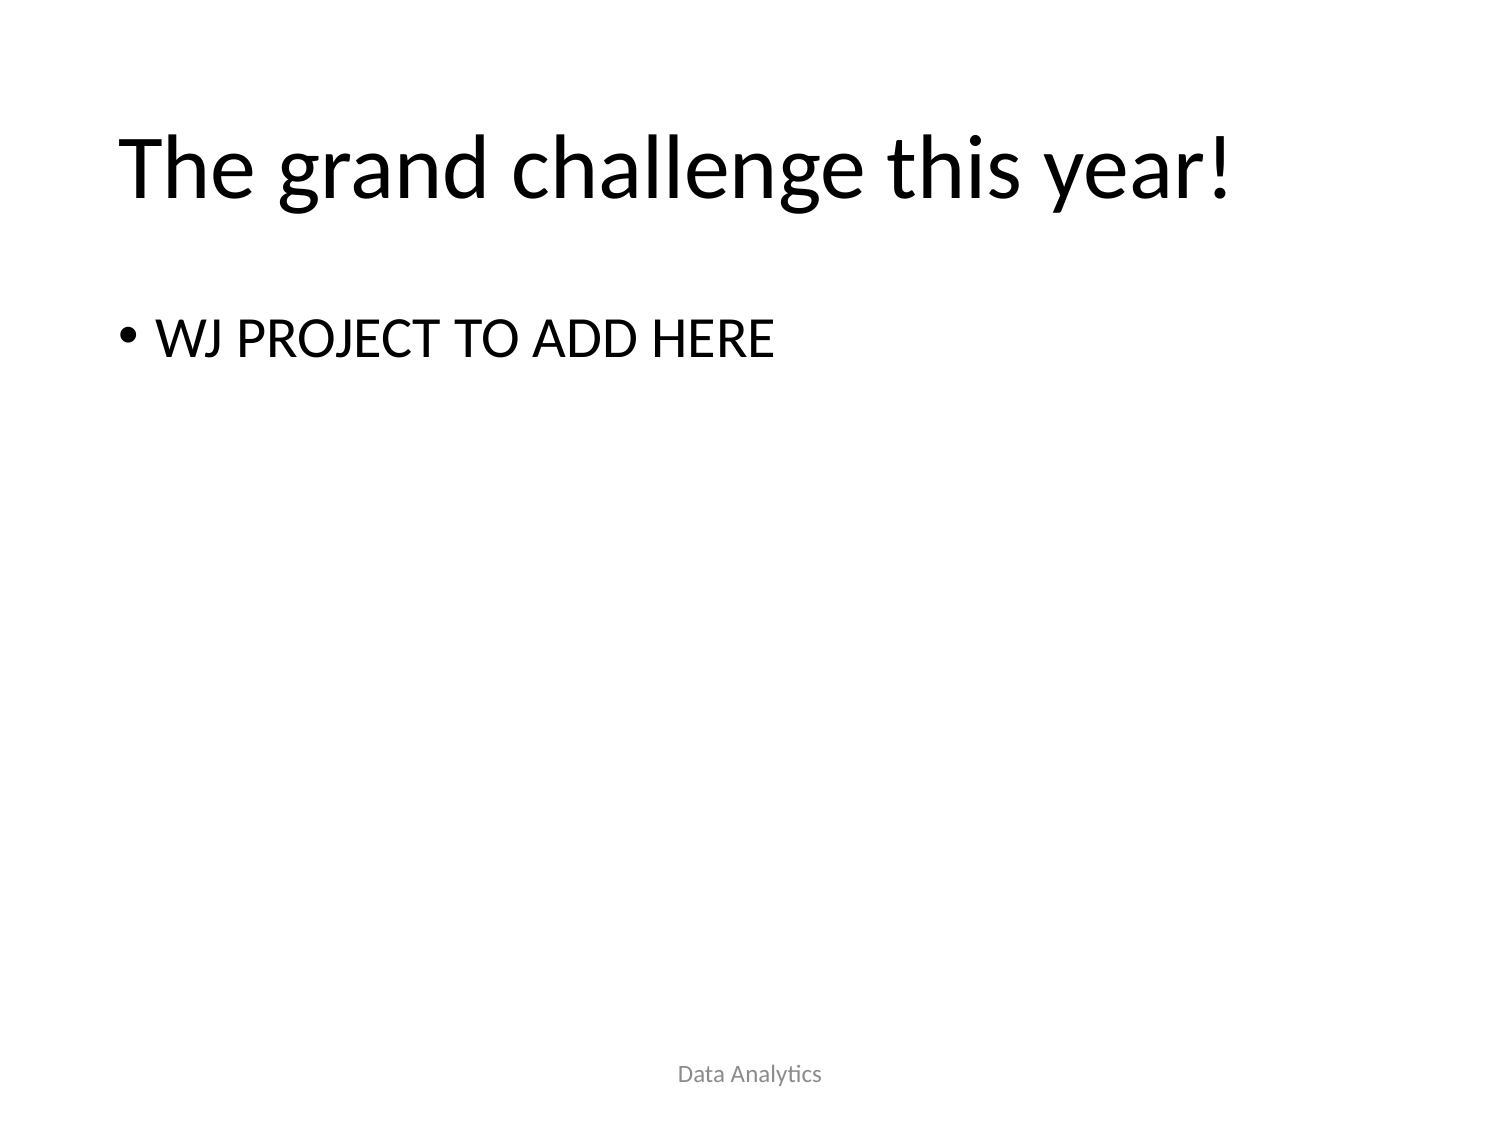

# The grand challenge this year!
WJ PROJECT TO ADD HERE
Data Analytics